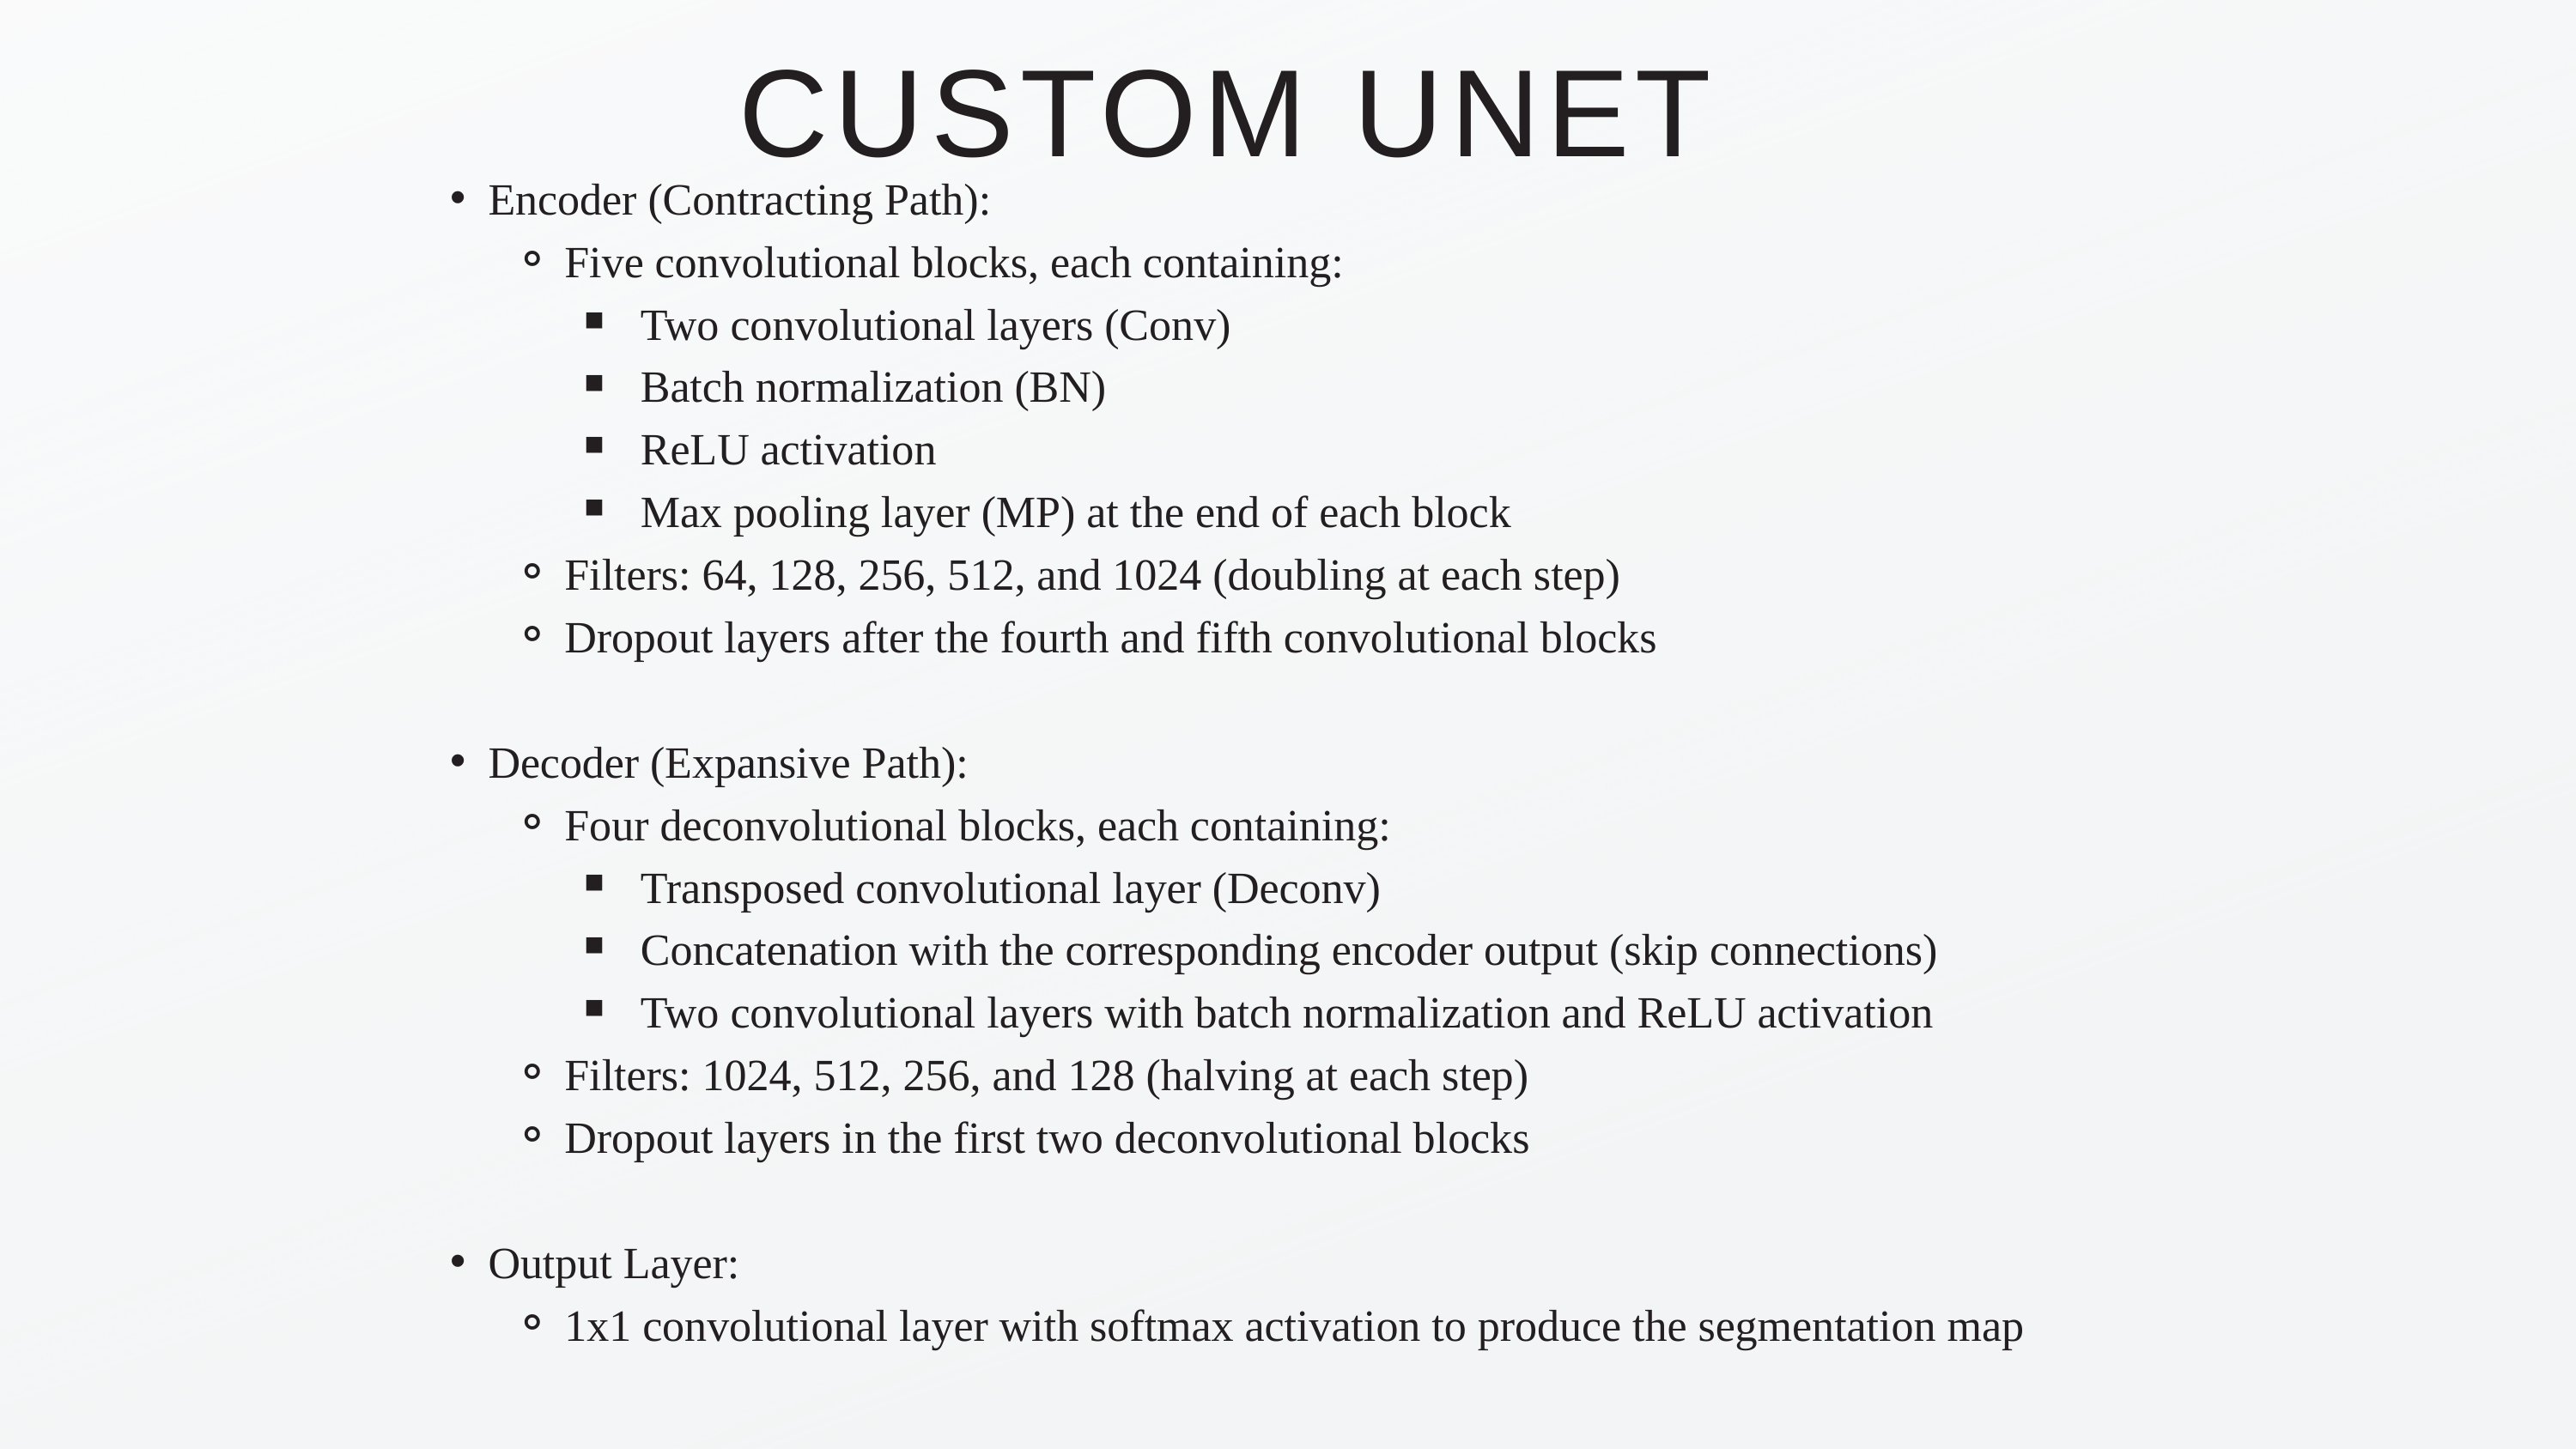

CUSTOM UNET
Encoder (Contracting Path):
Five convolutional blocks, each containing:
Two convolutional layers (Conv)
Batch normalization (BN)
ReLU activation
Max pooling layer (MP) at the end of each block
Filters: 64, 128, 256, 512, and 1024 (doubling at each step)
Dropout layers after the fourth and fifth convolutional blocks

Decoder (Expansive Path):
Four deconvolutional blocks, each containing:
Transposed convolutional layer (Deconv)
Concatenation with the corresponding encoder output (skip connections)
Two convolutional layers with batch normalization and ReLU activation
Filters: 1024, 512, 256, and 128 (halving at each step)
Dropout layers in the first two deconvolutional blocks

Output Layer:
1x1 convolutional layer with softmax activation to produce the segmentation map